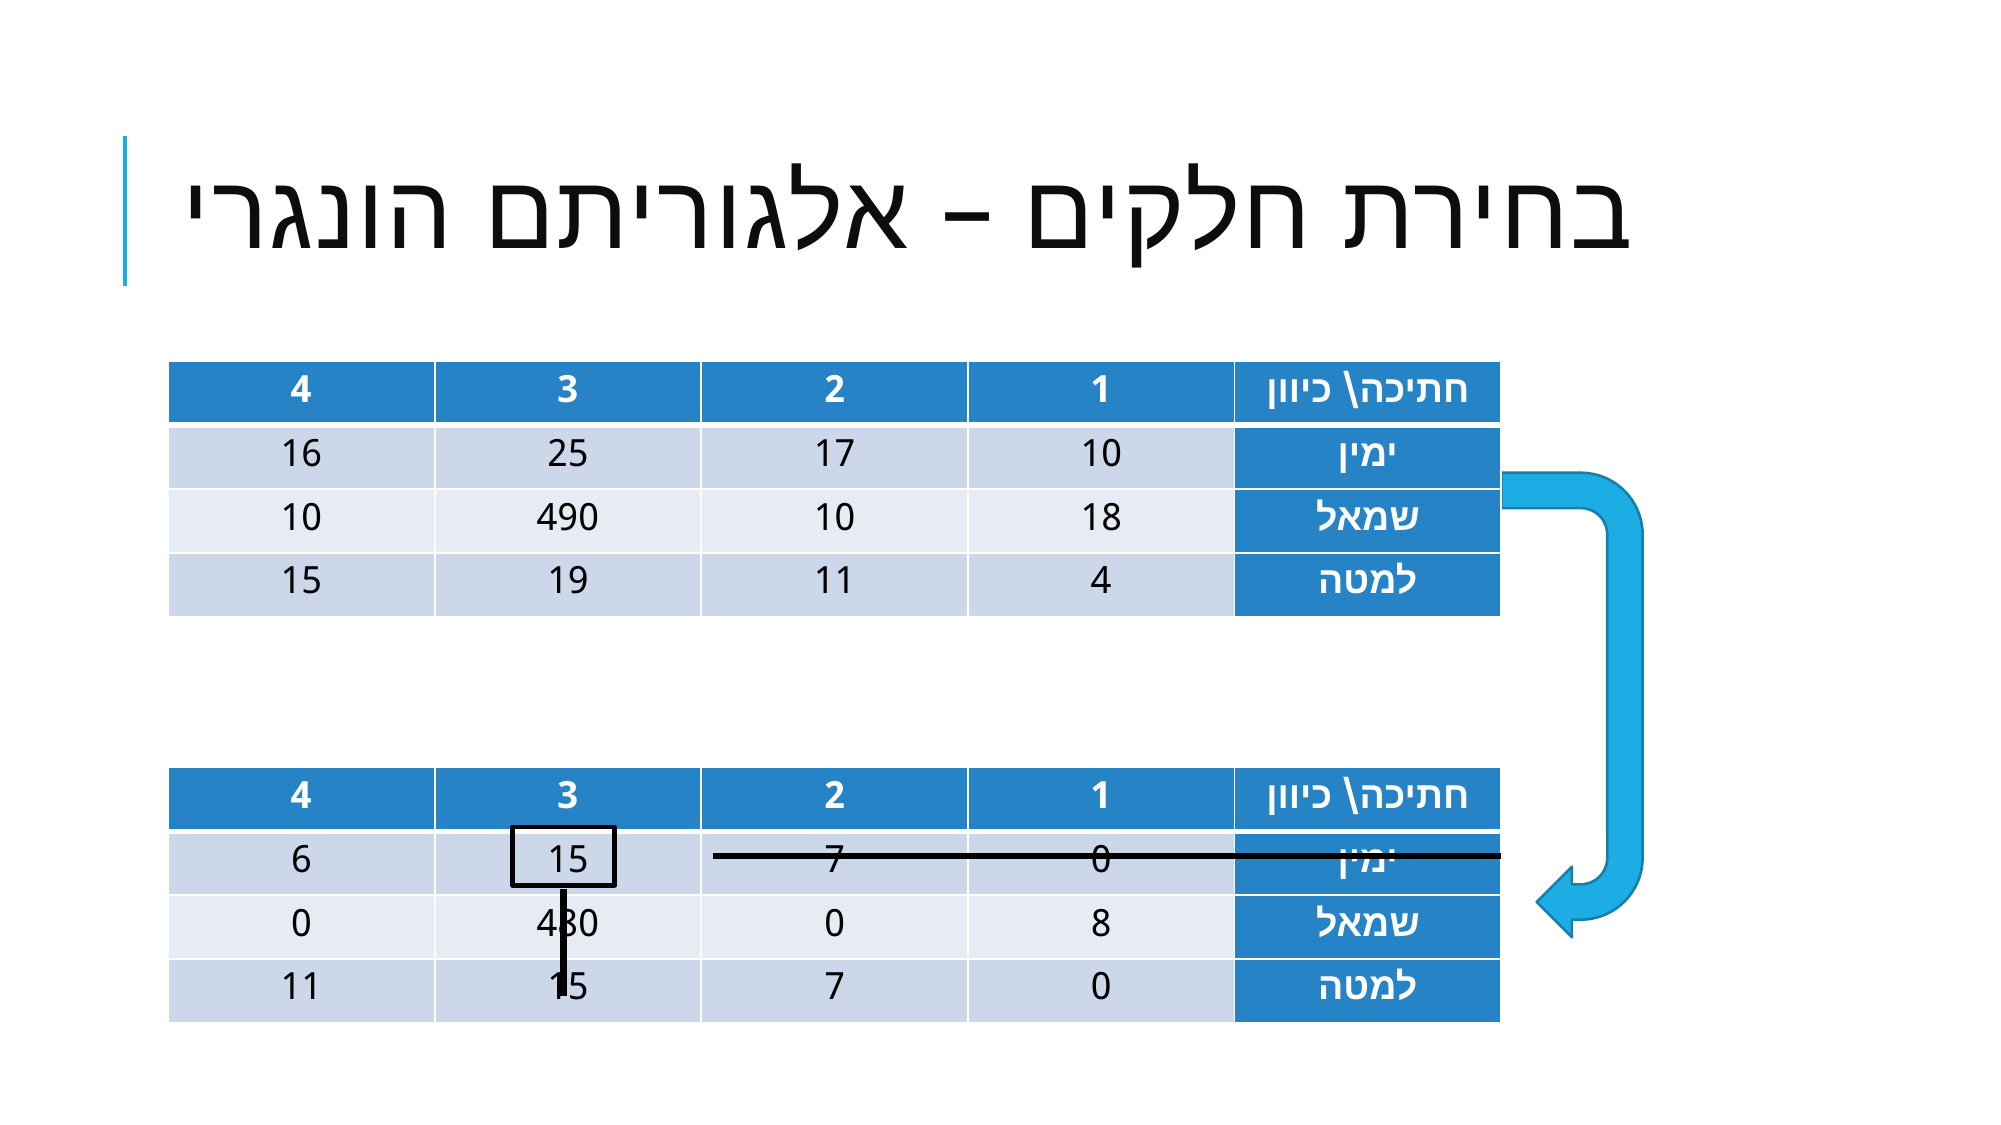

# בחירת חלקים – אלגוריתם הונגרי
| 4 | 3 | 2 | 1 | חתיכה\ כיוון |
| --- | --- | --- | --- | --- |
| 16 | 25 | 17 | 10 | ימין |
| 10 | 490 | 10 | 18 | שמאל |
| 15 | 19 | 11 | 4 | למטה |

| 4 | 3 | 2 | 1 | חתיכה\ כיוון |
| --- | --- | --- | --- | --- |
| 6 | 15 | 7 | 0 | ימין |
| 0 | 480 | 0 | 8 | שמאל |
| 11 | 15 | 7 | 0 | למטה |